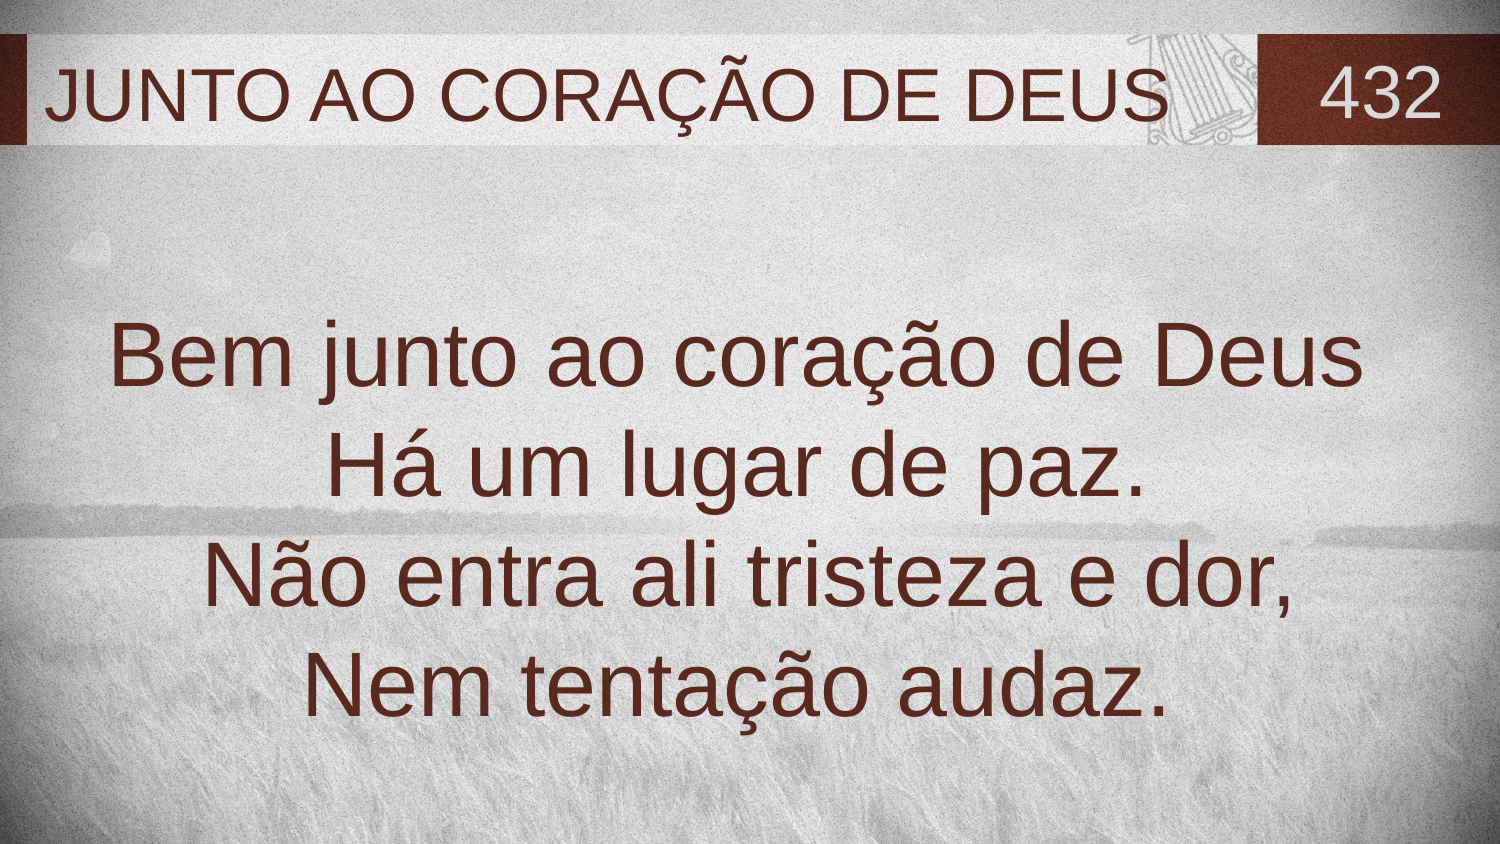

# JUNTO AO CORAÇÃO DE DEUS
432
Bem junto ao coração de Deus
Há um lugar de paz.
Não entra ali tristeza e dor,
Nem tentação audaz.